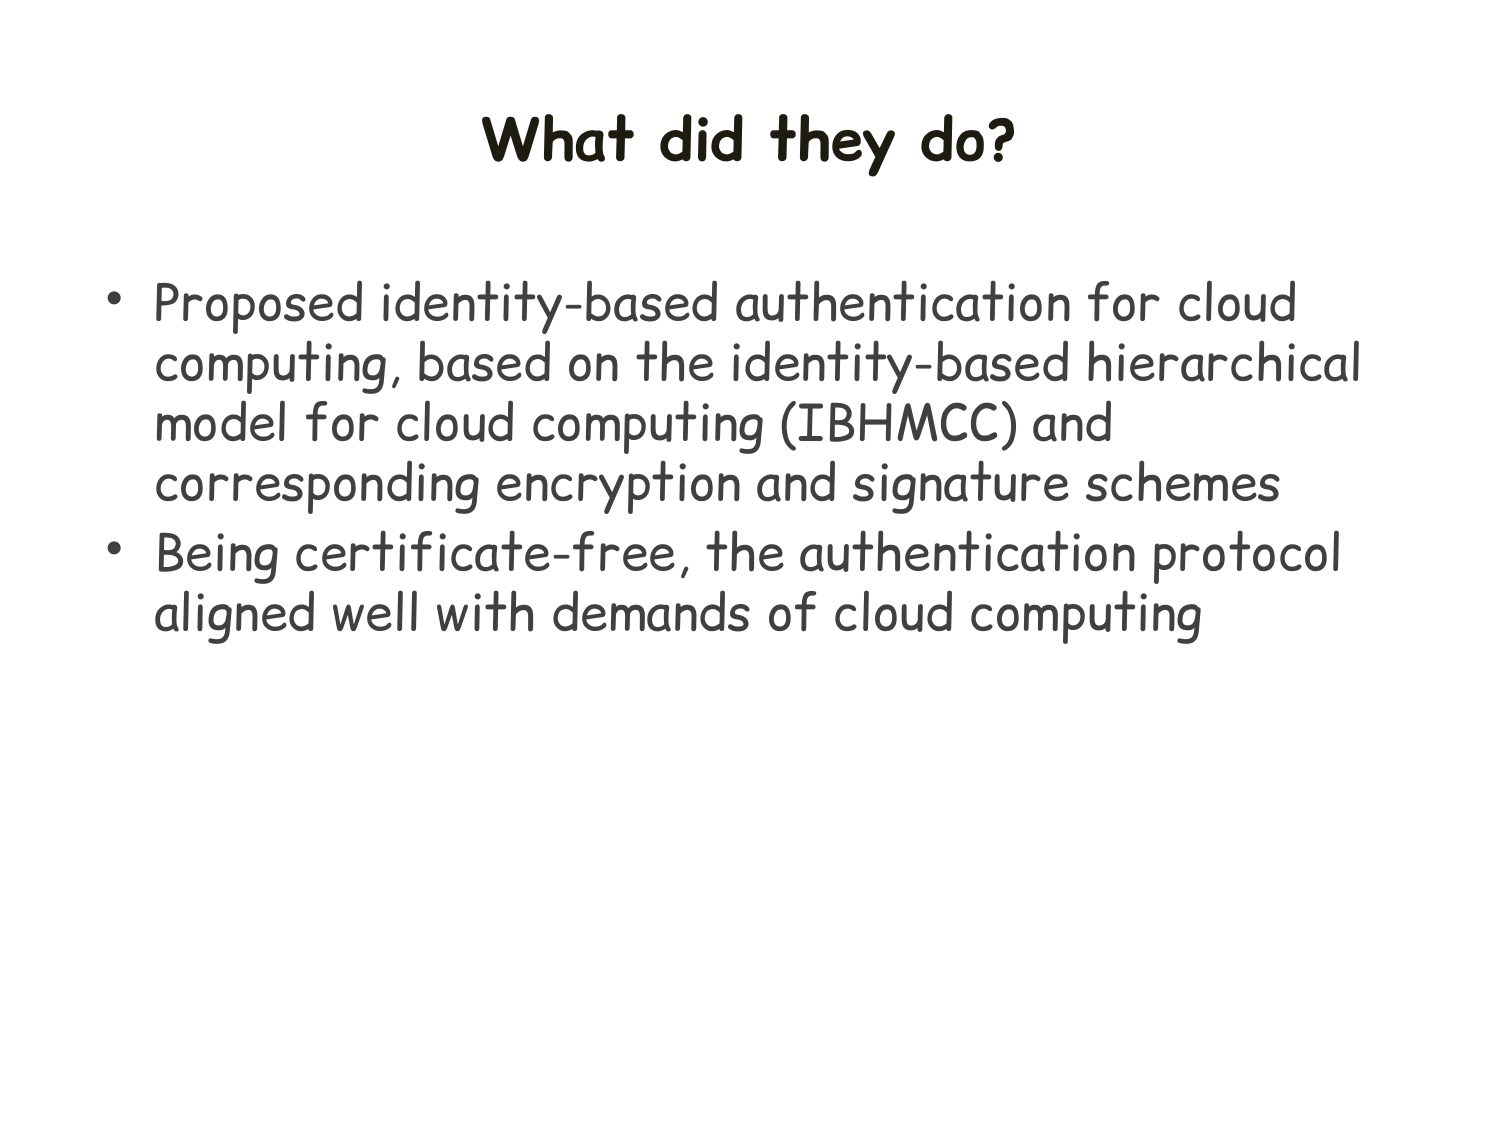

# What did they do?
Proposed identity-based authentication for cloud computing, based on the identity-based hierarchical model for cloud computing (IBHMCC) and corresponding encryption and signature schemes
Being certificate-free, the authentication protocol aligned well with demands of cloud computing